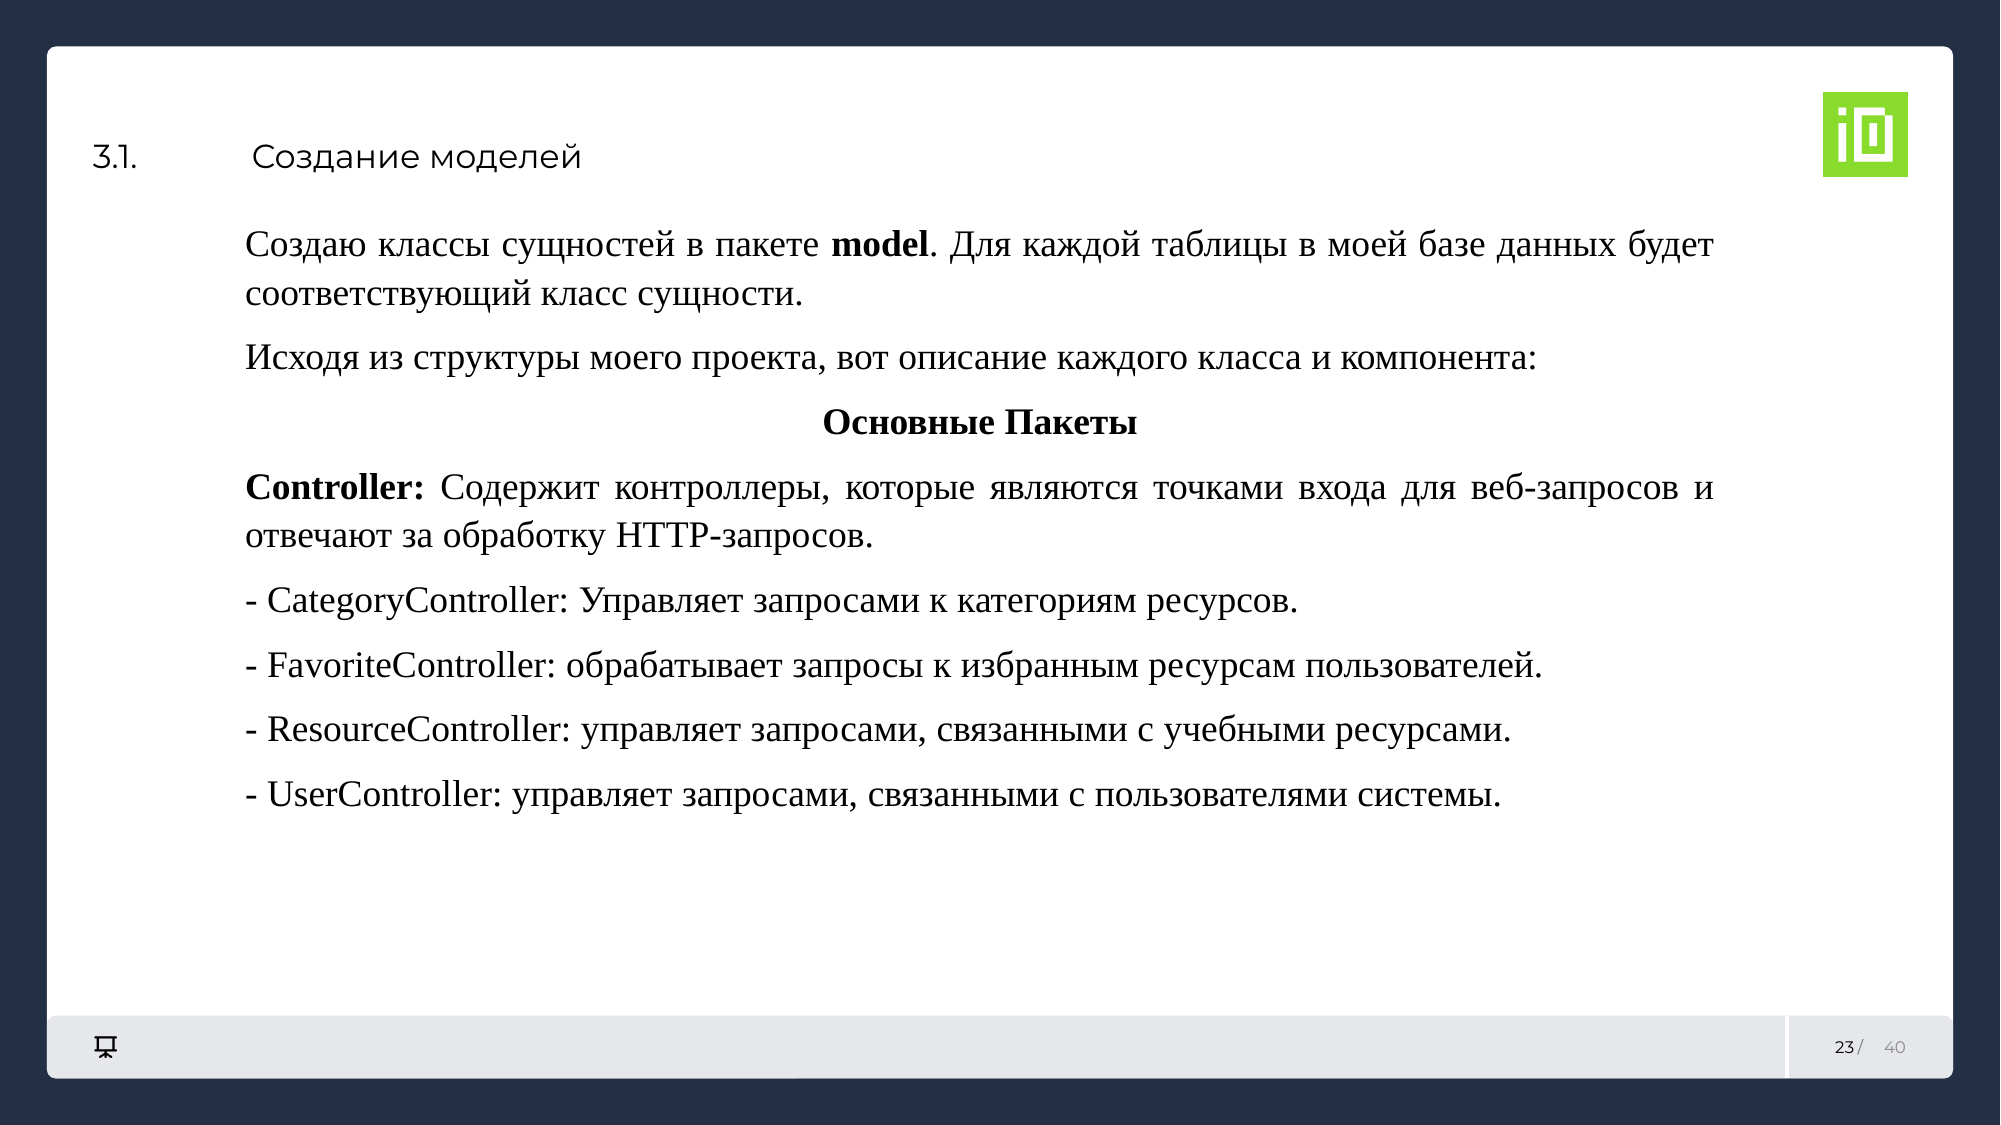

# 3.1.	 Создание моделей
Создаю классы сущностей в пакете model. Для каждой таблицы в моей базе данных будет соответствующий класс сущности.
Исходя из структуры моего проекта, вот описание каждого класса и компонента:
Основные Пакеты
Controller: Содержит контроллеры, которые являются точками входа для веб-запросов и отвечают за обработку HTTP-запросов.
- CategoryController: Управляет запросами к категориям ресурсов.
- FavoriteController: обрабатывает запросы к избранным ресурсам пользователей.
- ResourceController: управляет запросами, связанными с учебными ресурсами.
- UserController: управляет запросами, связанными с пользователями системы.

23
40